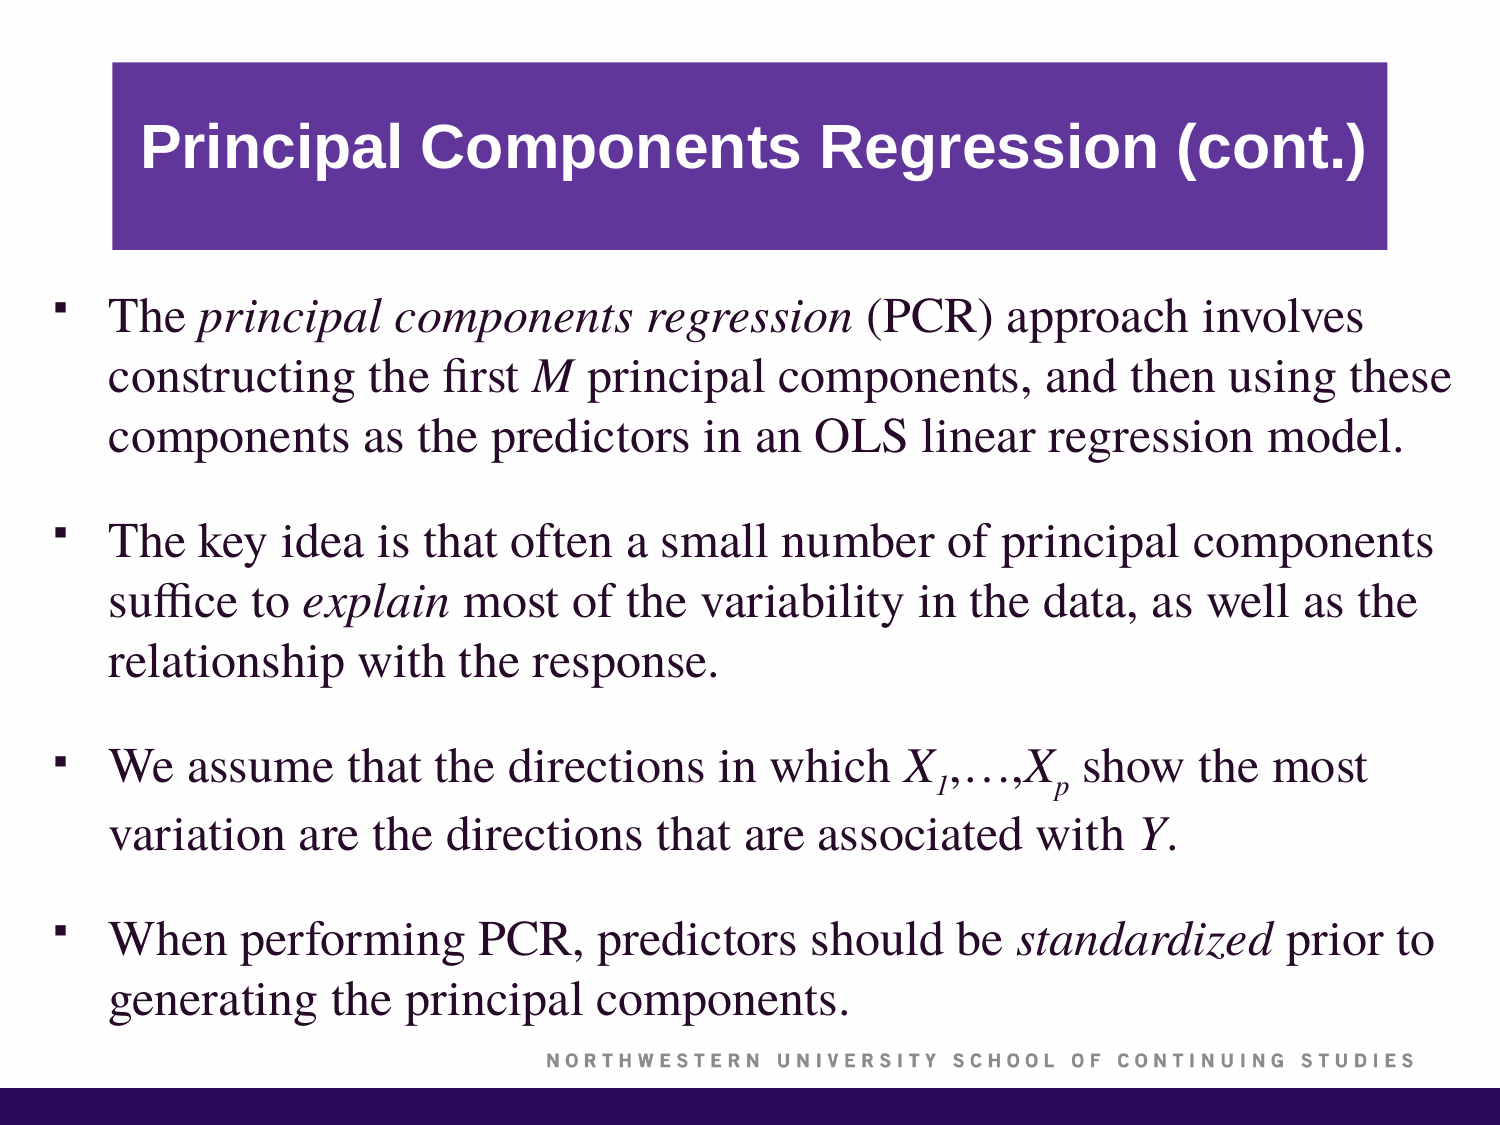

# Principal Components Regression (cont.)
The principal components regression (PCR) approach involves constructing the first M principal components, and then using these components as the predictors in an OLS linear regression model.

The key idea is that often a small number of principal components suffice to explain most of the variability in the data, as well as the relationship with the response.

We assume that the directions in which X1,…,Xp show the most variation are the directions that are associated with Y.

When performing PCR, predictors should be standardized prior to generating the principal components.